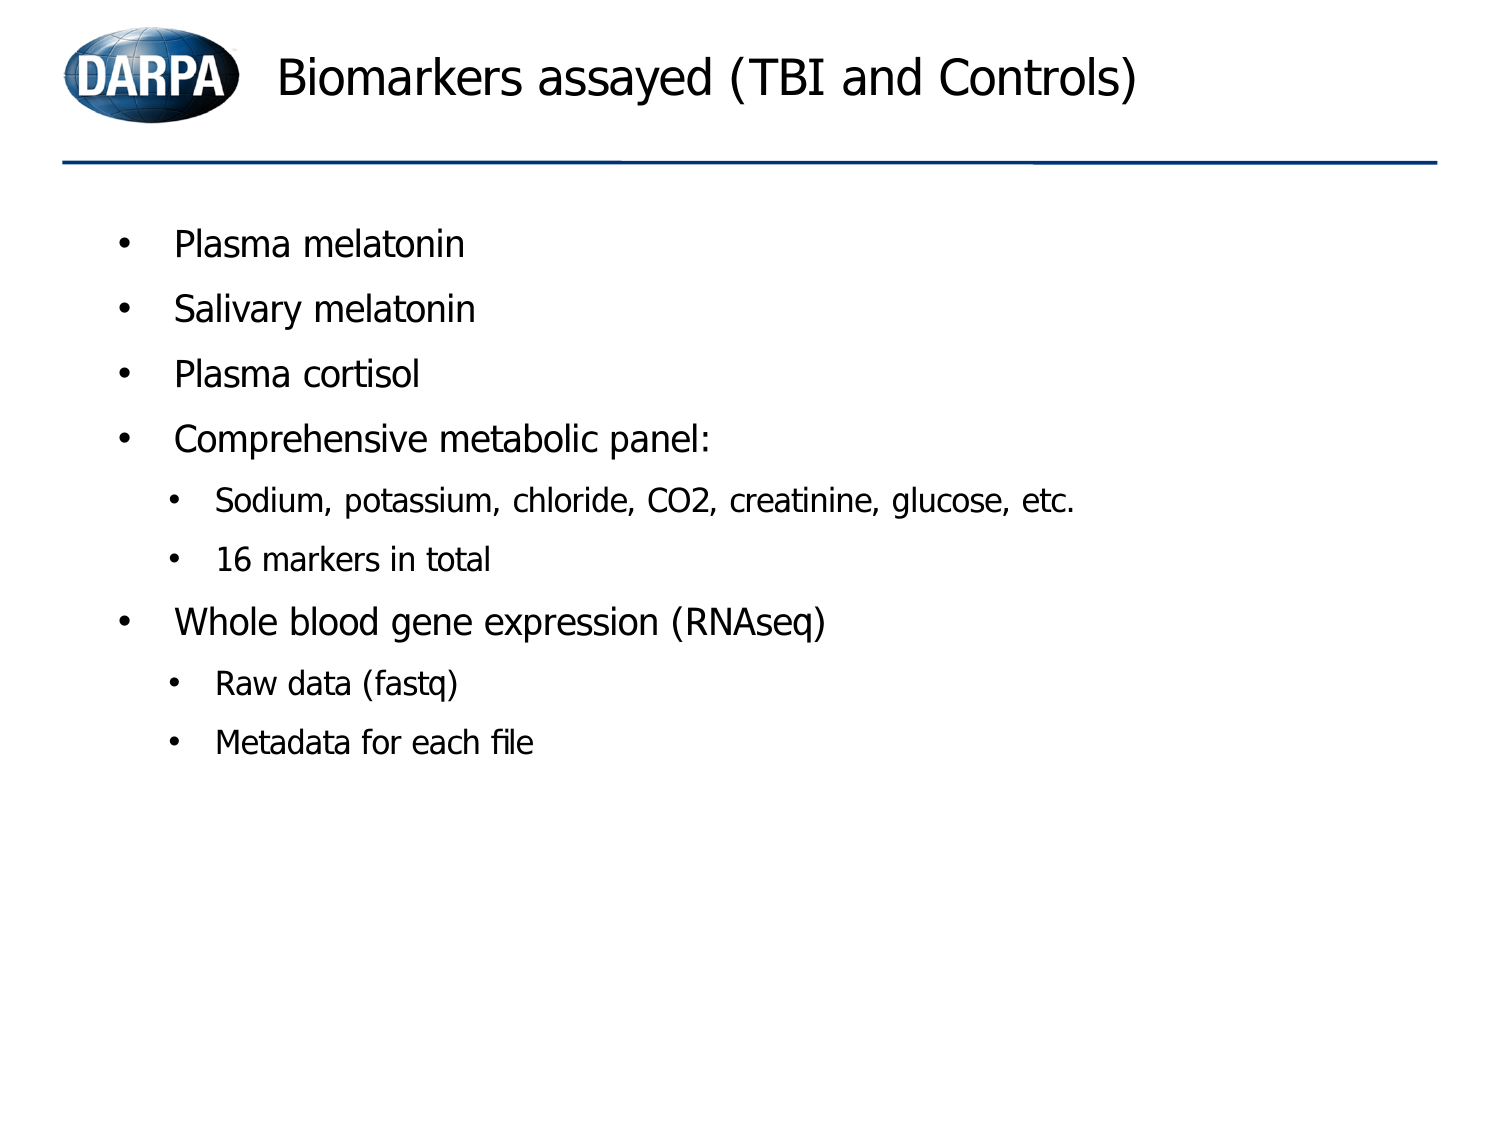

# Biomarkers assayed (TBI and Controls)
Plasma melatonin
Salivary melatonin
Plasma cortisol
Comprehensive metabolic panel:
Sodium, potassium, chloride, CO2, creatinine, glucose, etc.
16 markers in total
Whole blood gene expression (RNAseq)
Raw data (fastq)
Metadata for each file